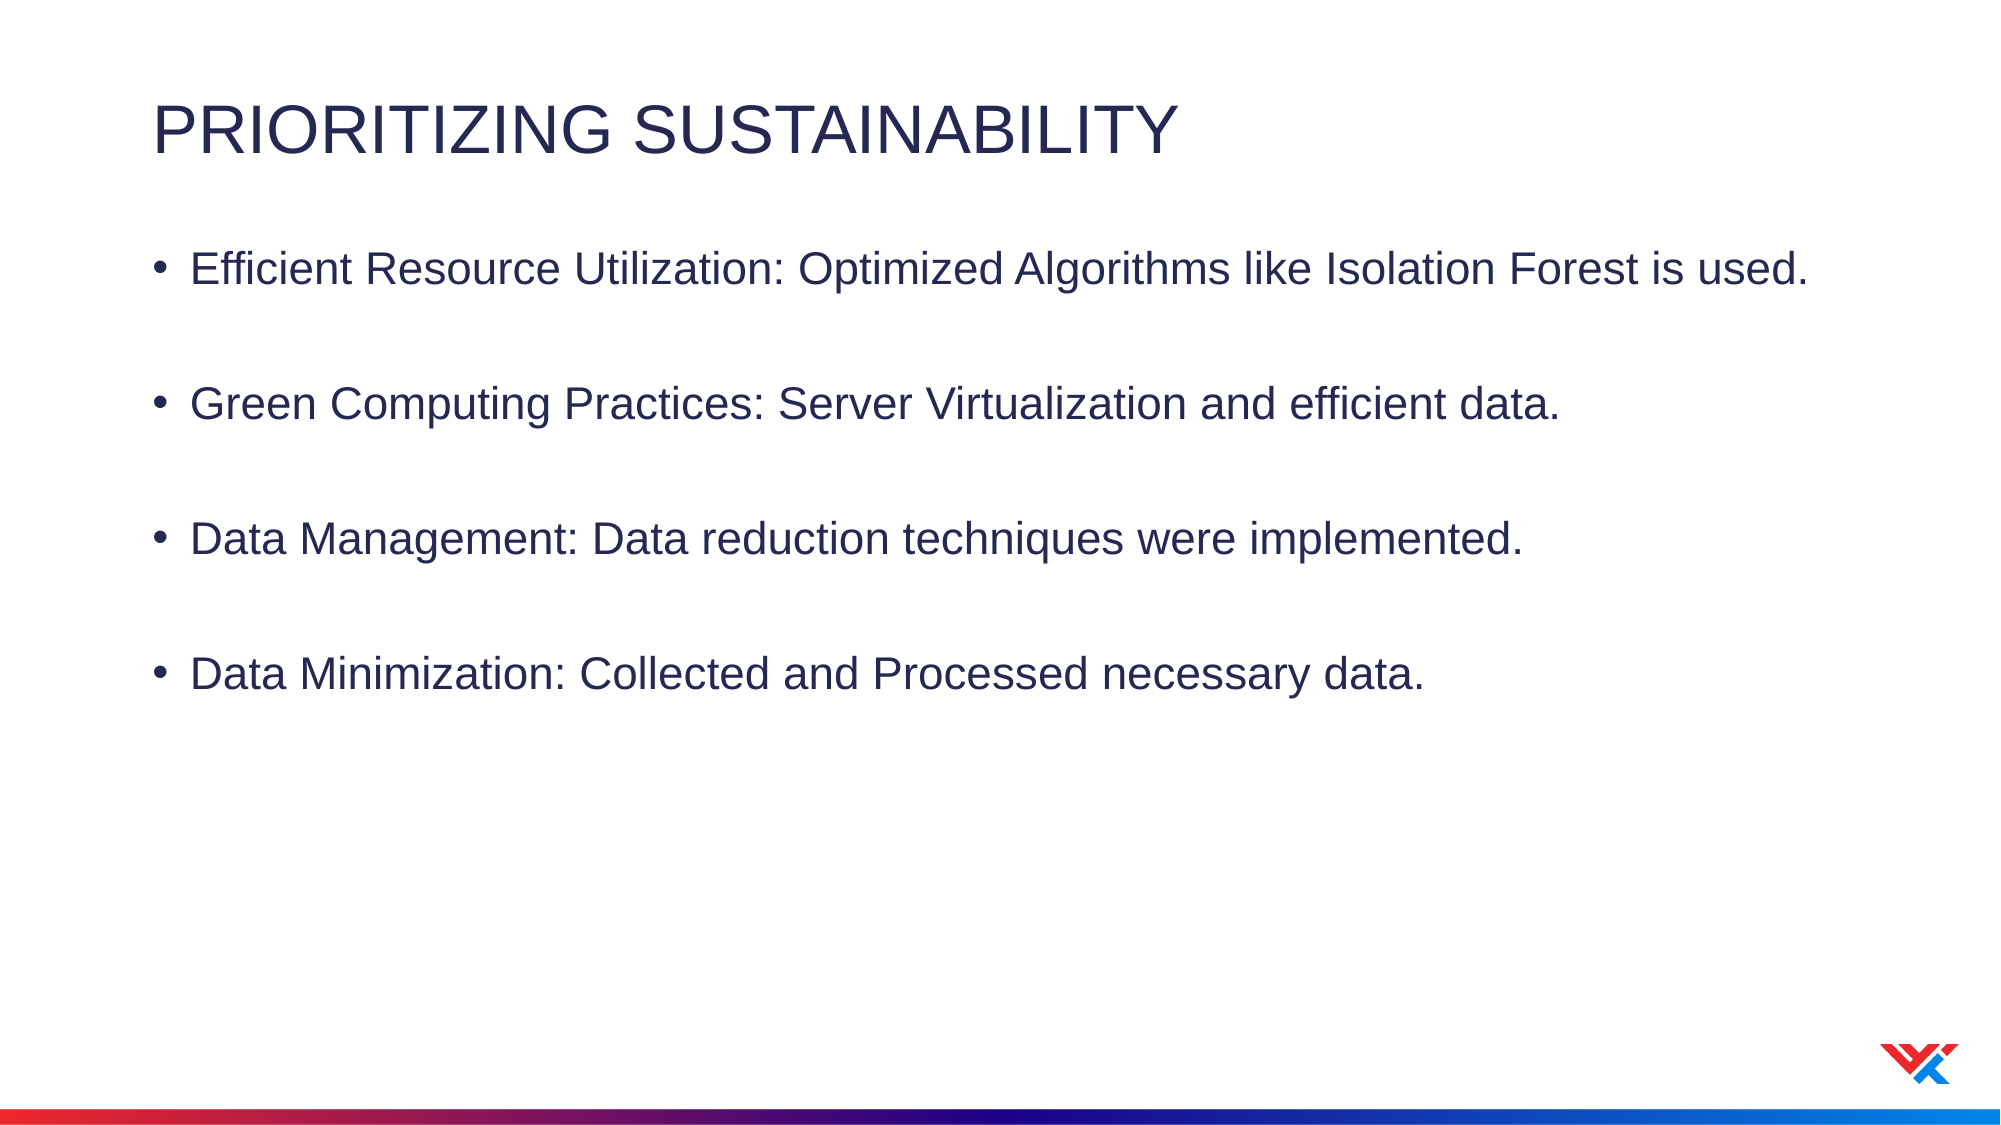

# PRIORITIZING SUSTAINABILITY
Efficient Resource Utilization: Optimized Algorithms like Isolation Forest is used.

Green Computing Practices: Server Virtualization and efficient data.

Data Management: Data reduction techniques were implemented.

Data Minimization: Collected and Processed necessary data.